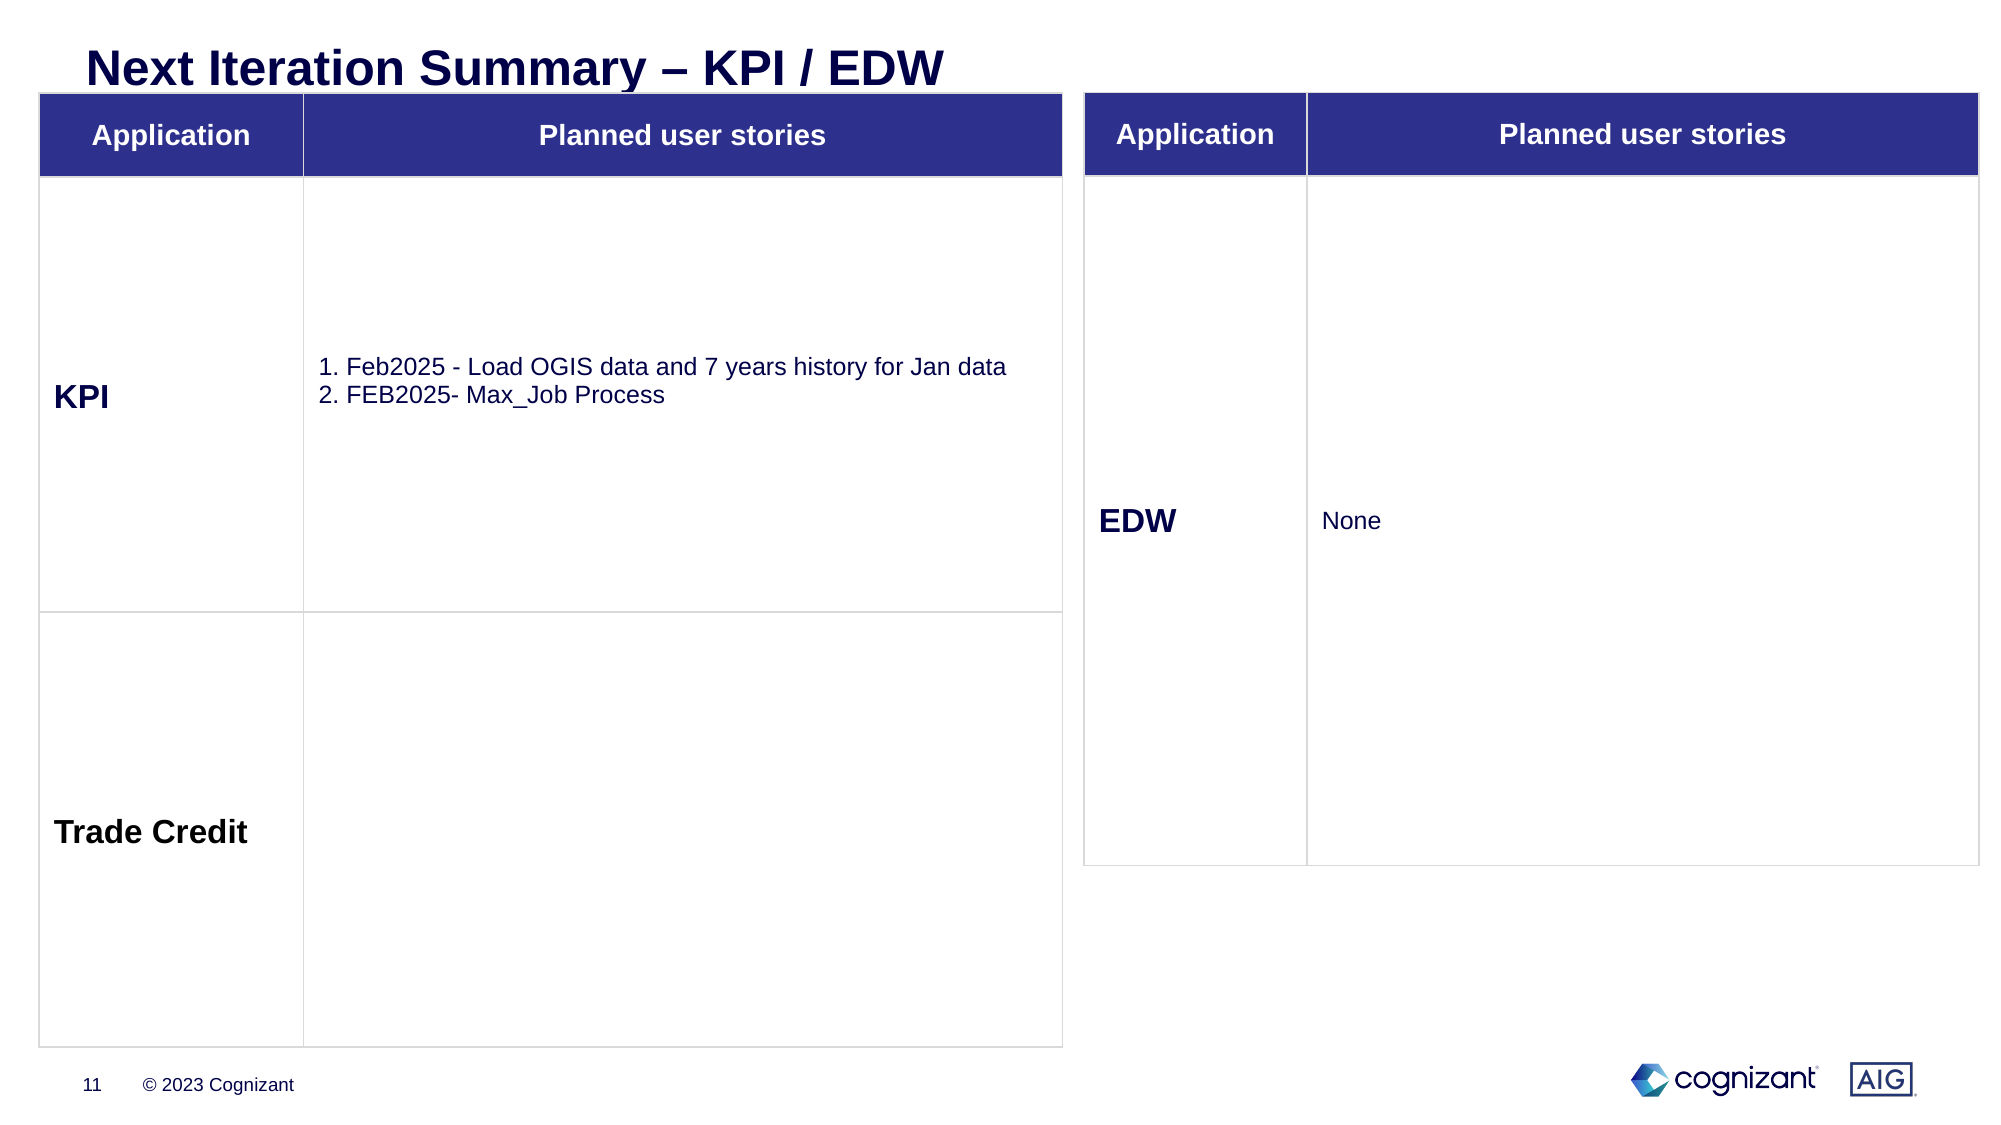

# Next Iteration Summary – KPI / EDW
| Application | Planned user stories |
| --- | --- |
| EDW | None |
| Application | Planned user stories |
| --- | --- |
| KPI | 1. Feb2025 - Load OGIS data and 7 years history for Jan data 2. FEB2025- Max\_Job Process |
| Trade Credit |  |